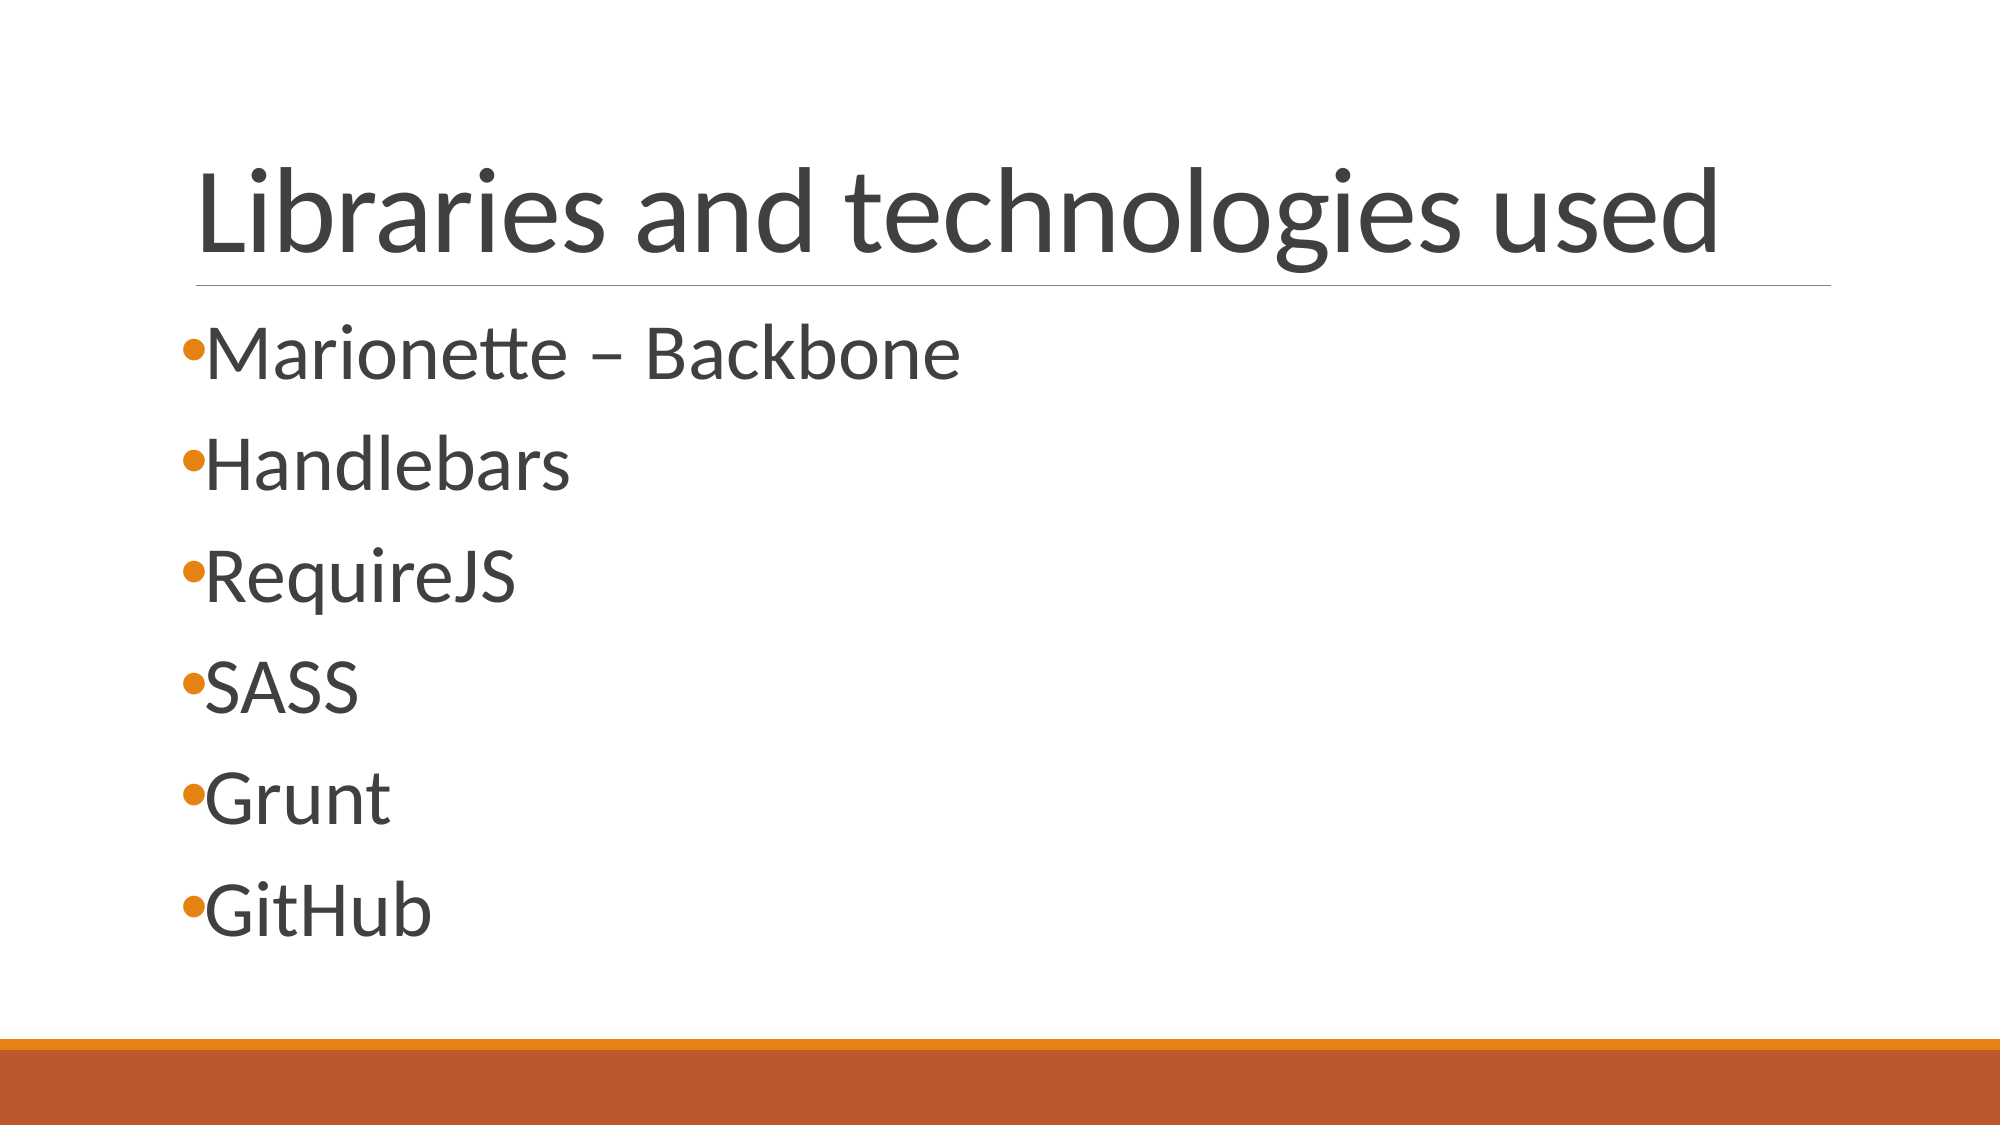

# Libraries and technologies used
Marionette – Backbone
Handlebars
RequireJS
SASS
Grunt
GitHub